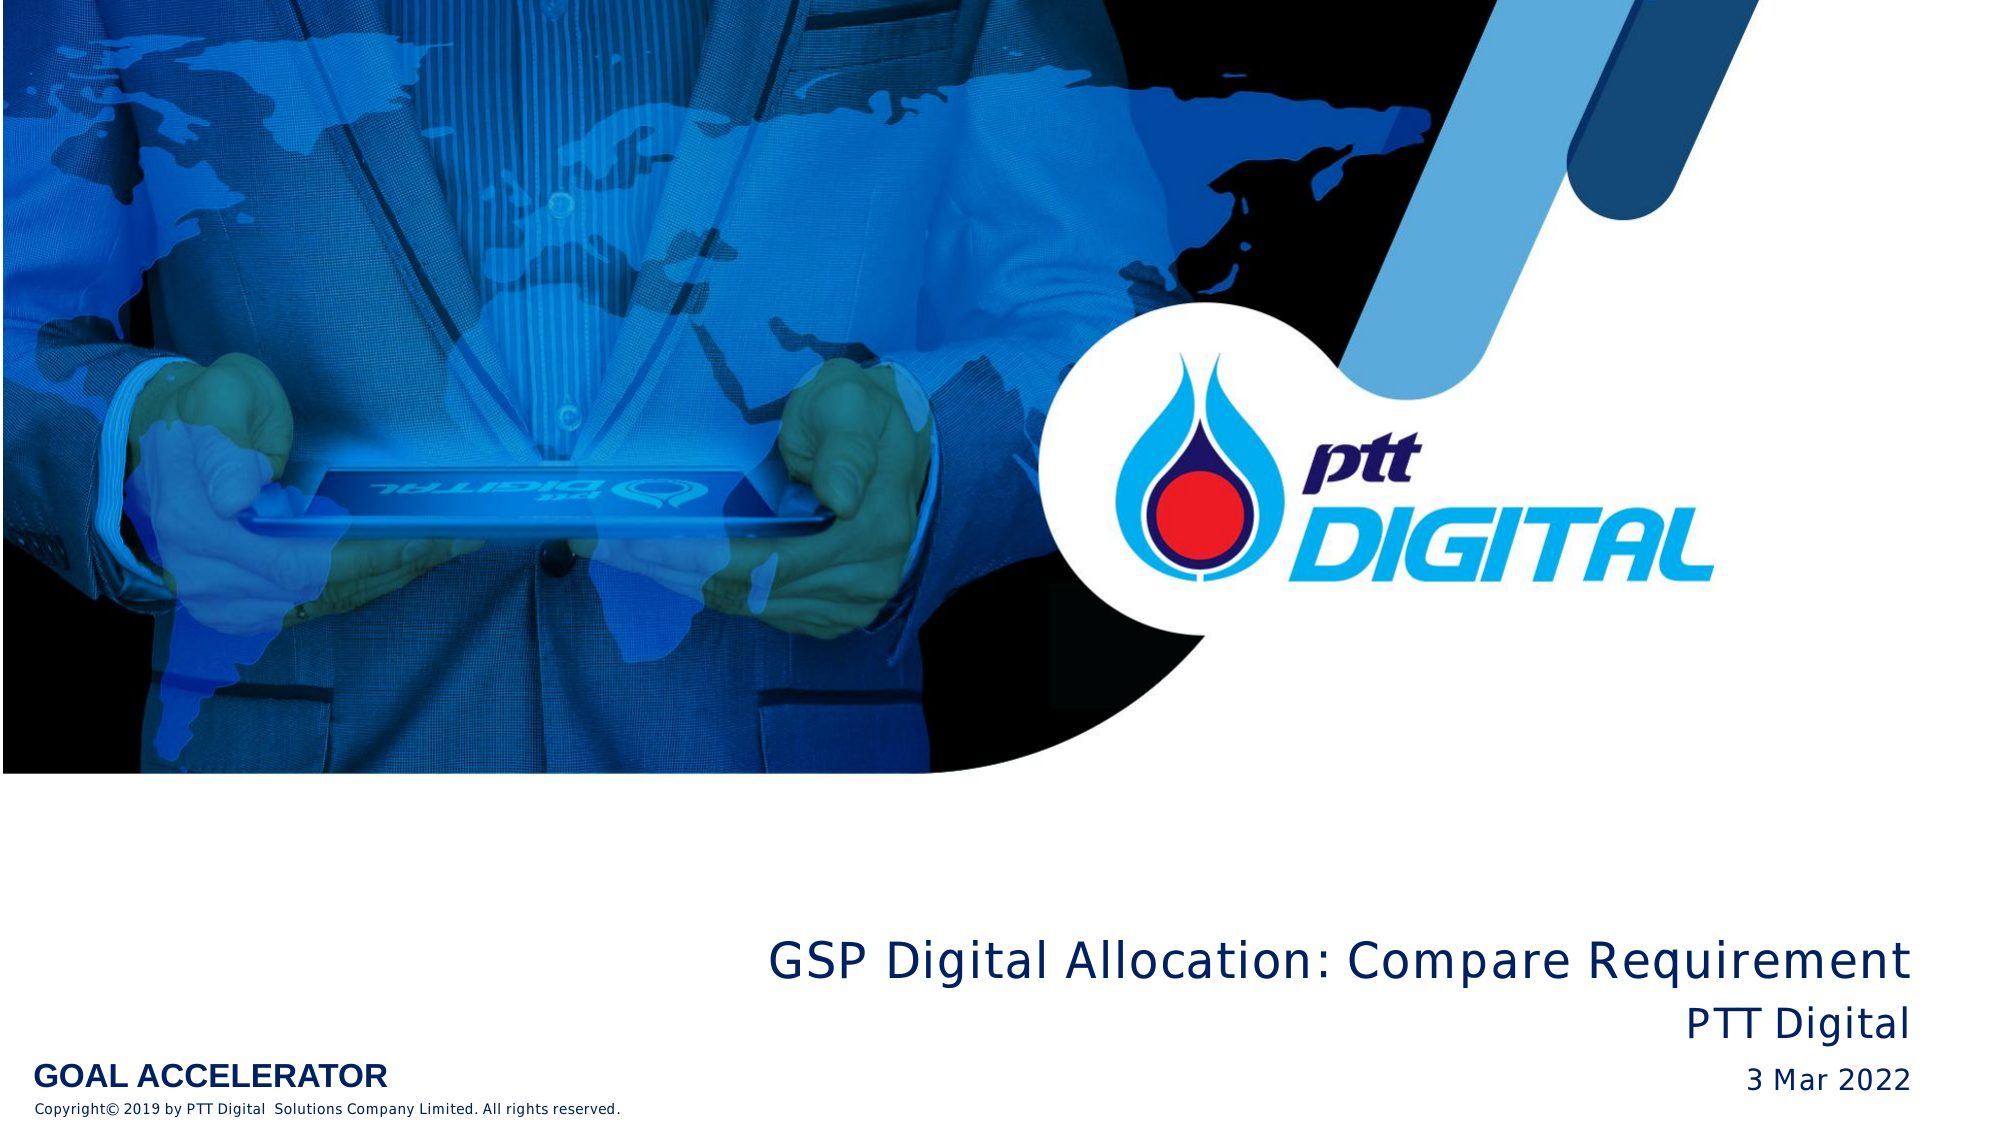

GSP Digital Allocation: Compare Requirement
PTT Digital
3 Mar 2022